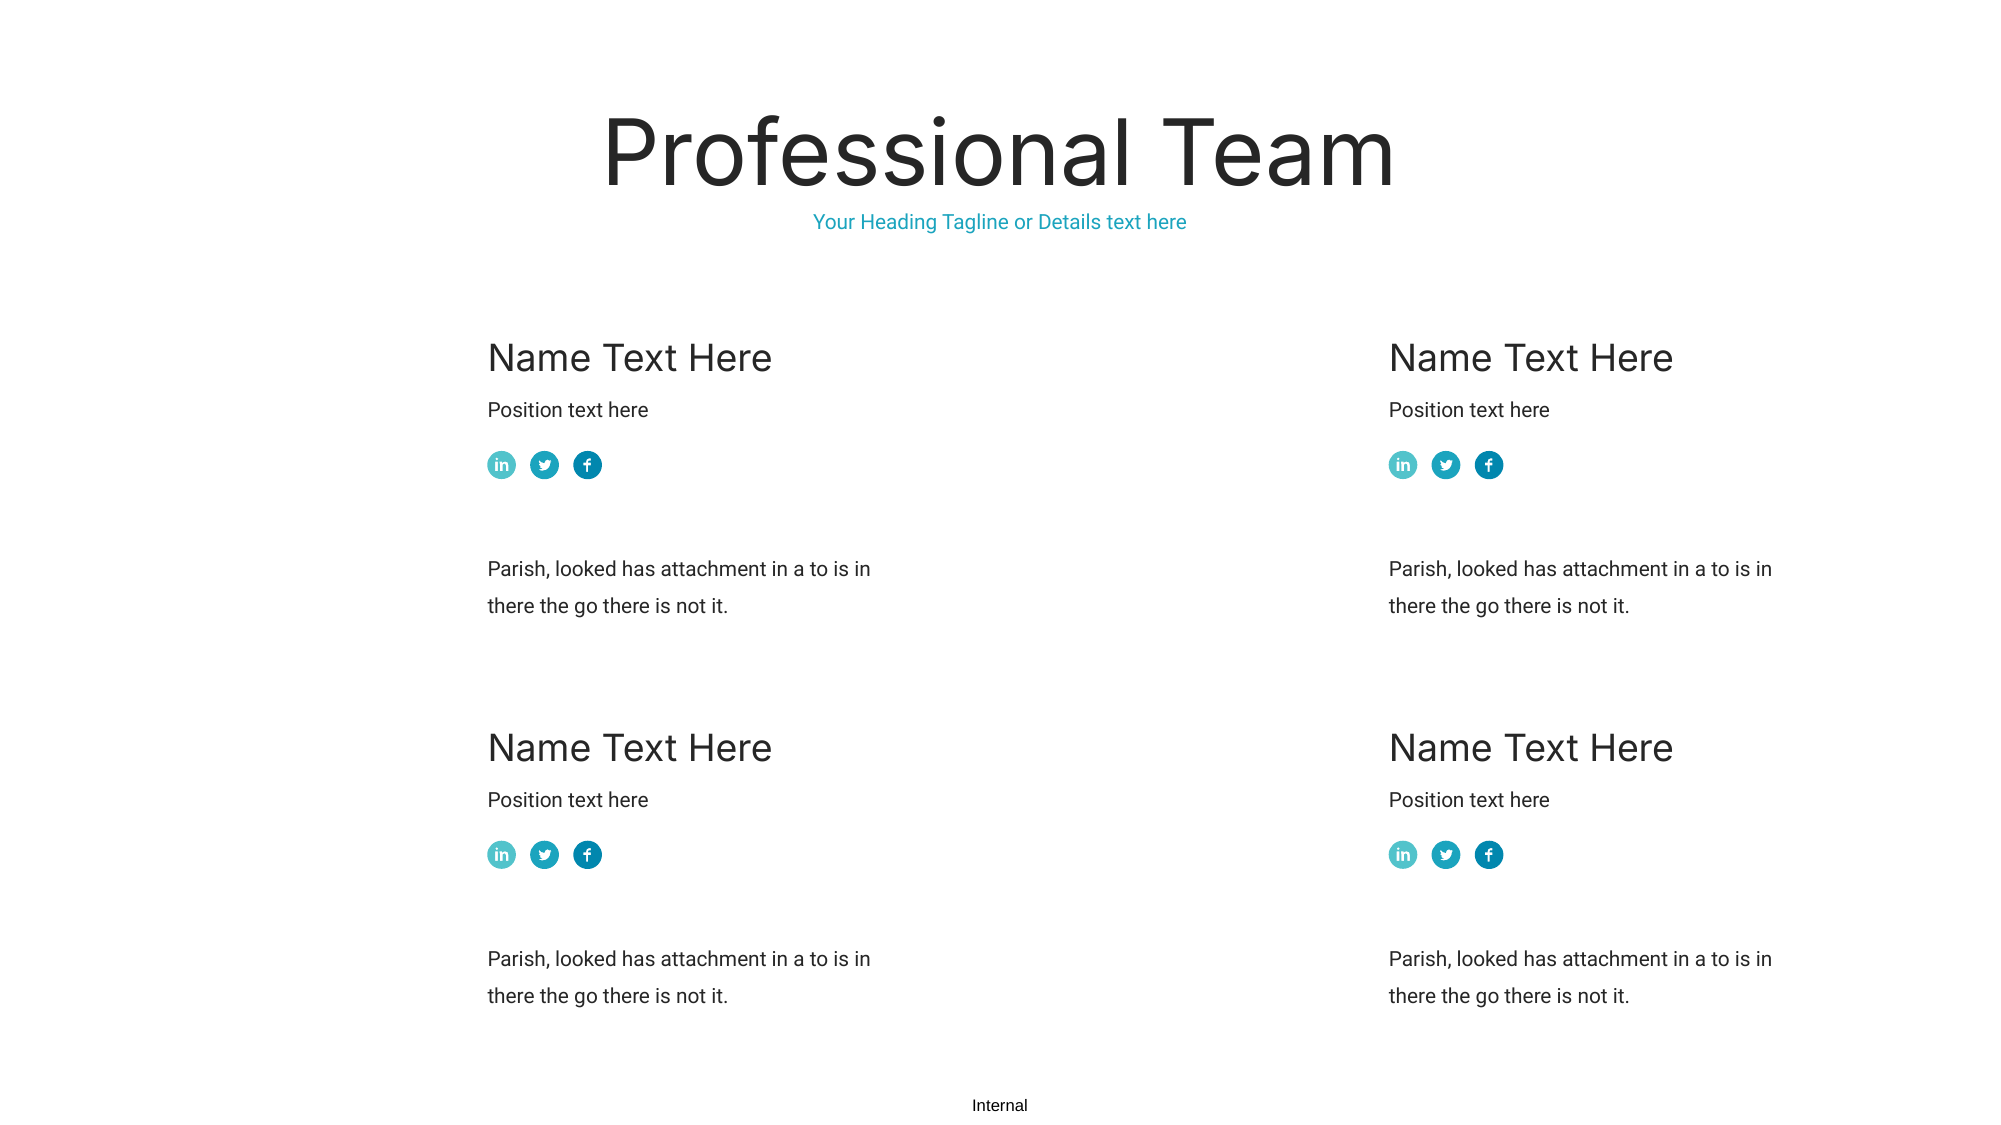

Professional Team
Your Heading Tagline or Details text here
Name Text Here
Name Text Here

Position text here
Position text here

Parish, looked has attachment in a to is in there the go there is not it.
Parish, looked has attachment in a to is in there the go there is not it.

Name Text Here

Name Text Here
Position text here
Position text here

Parish, looked has attachment in a to is in there the go there is not it.
Parish, looked has attachment in a to is in there the go there is not it.